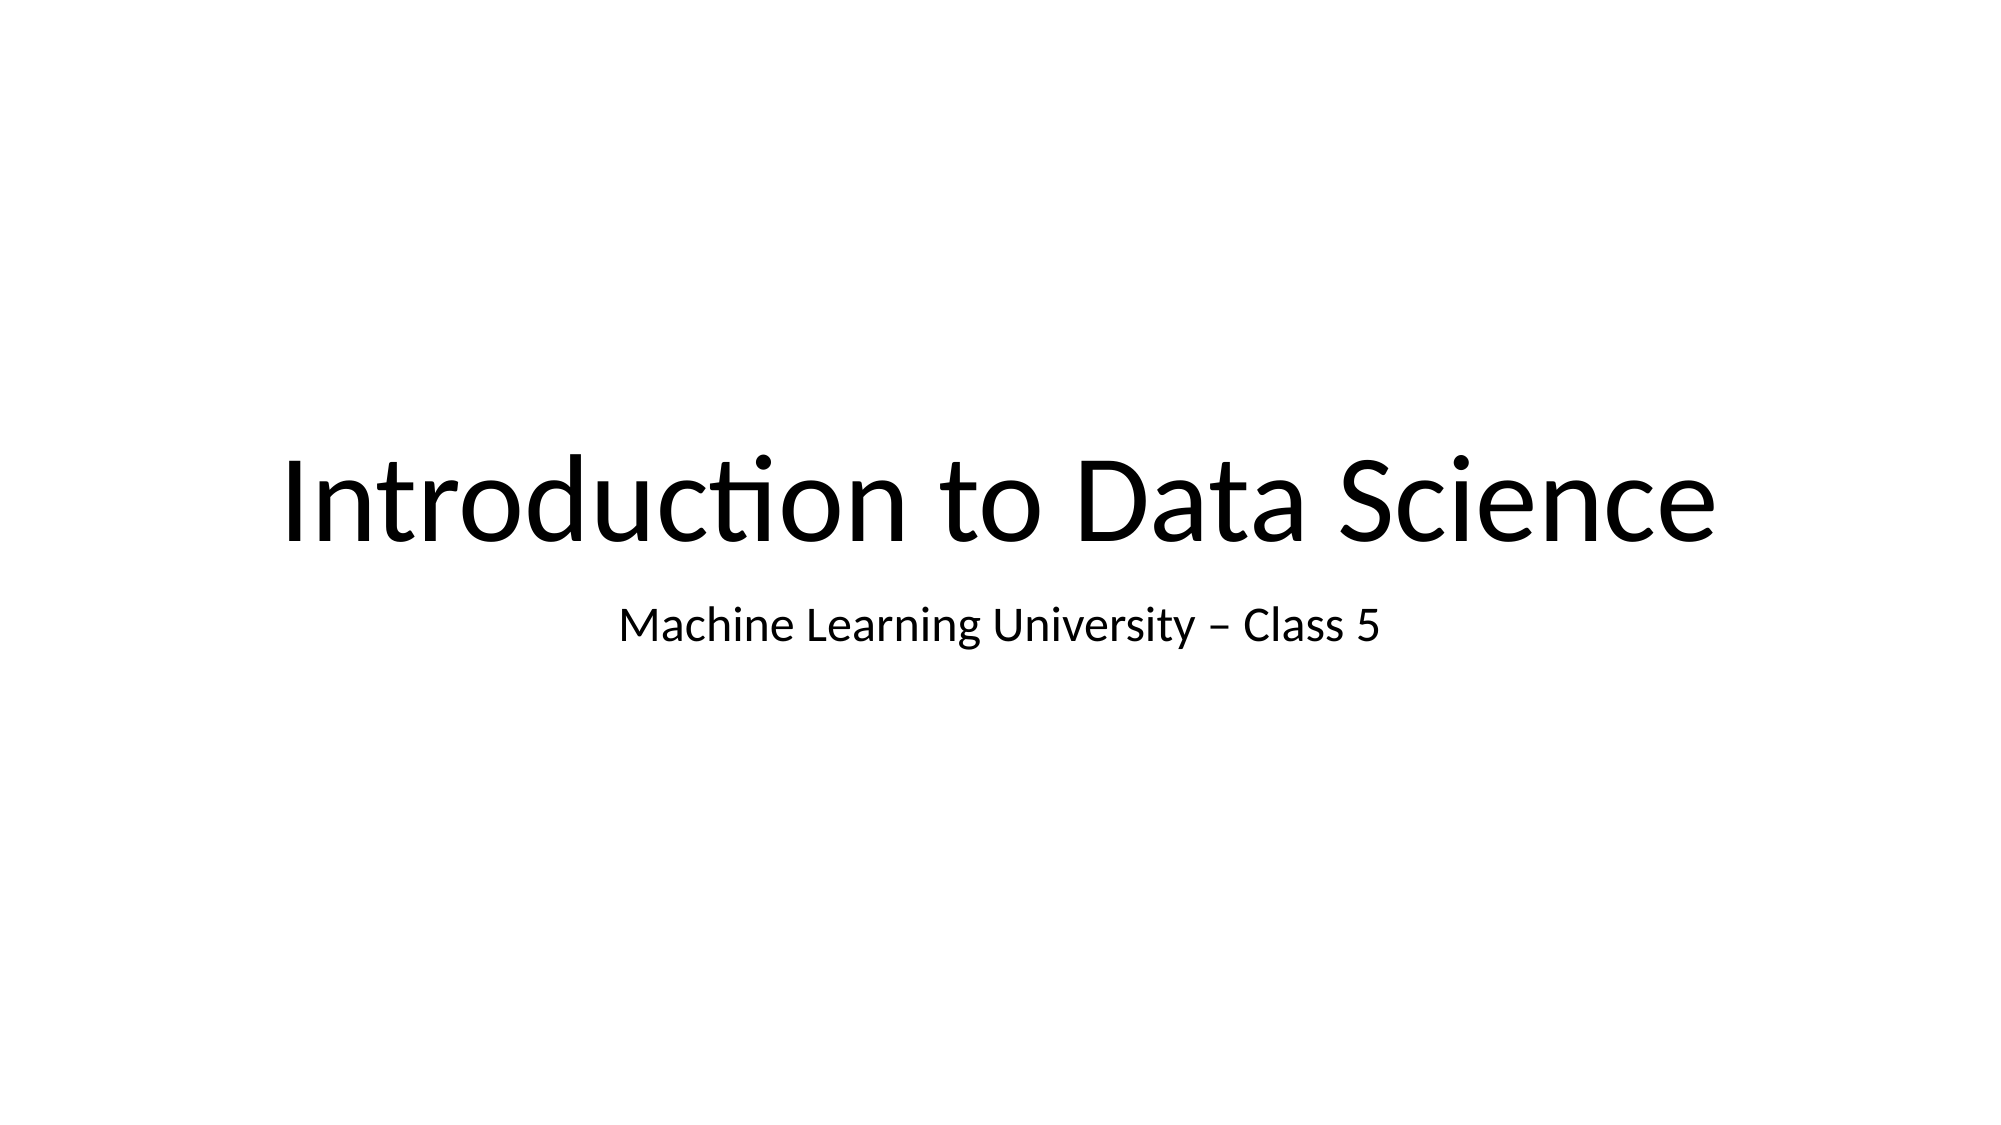

# Introduction to Data Science
Machine Learning University – Class 5